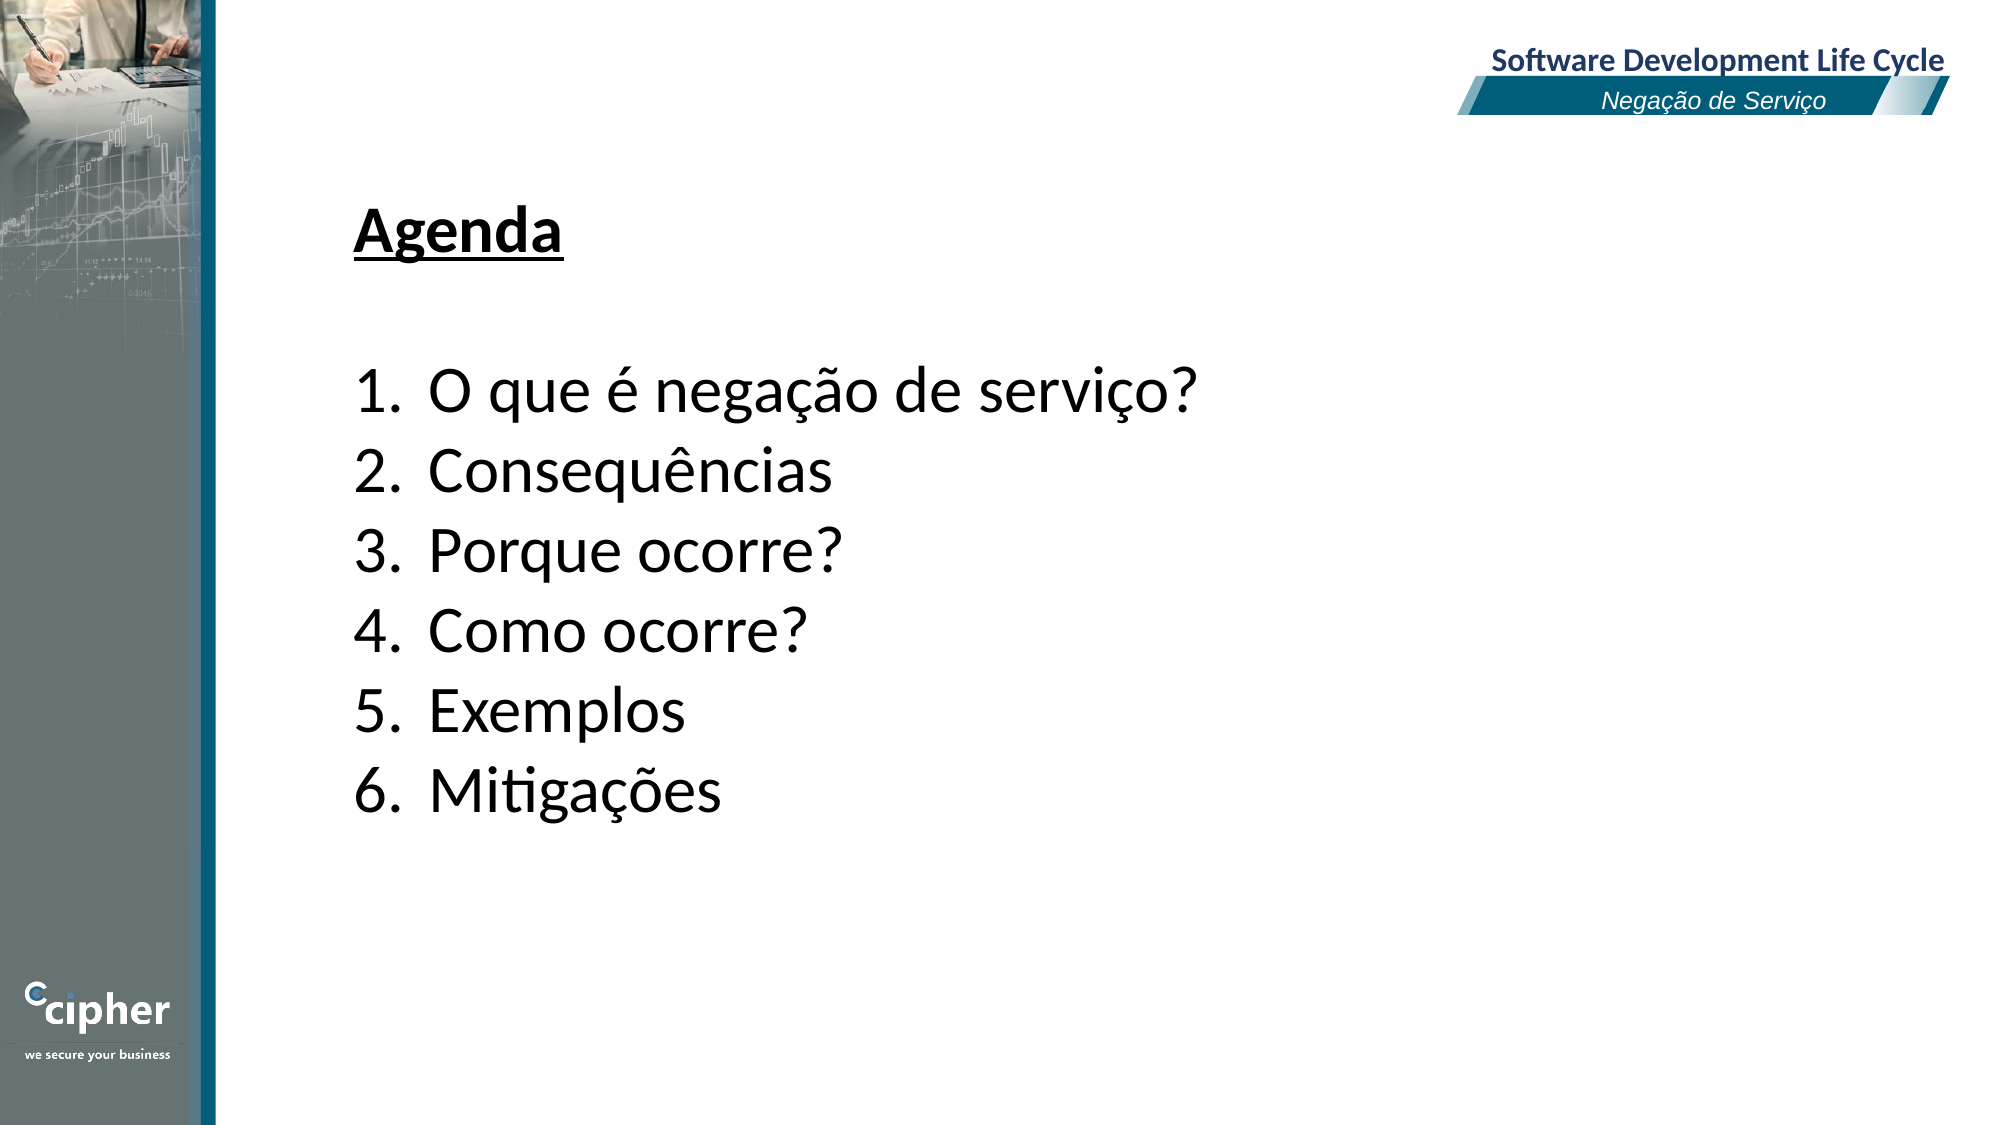

Software Development Life Cycle
Negação de Serviço

Agenda

O que é negação de serviço?
Consequências
Porque ocorre?
Como ocorre?
Exemplos
Mitigações